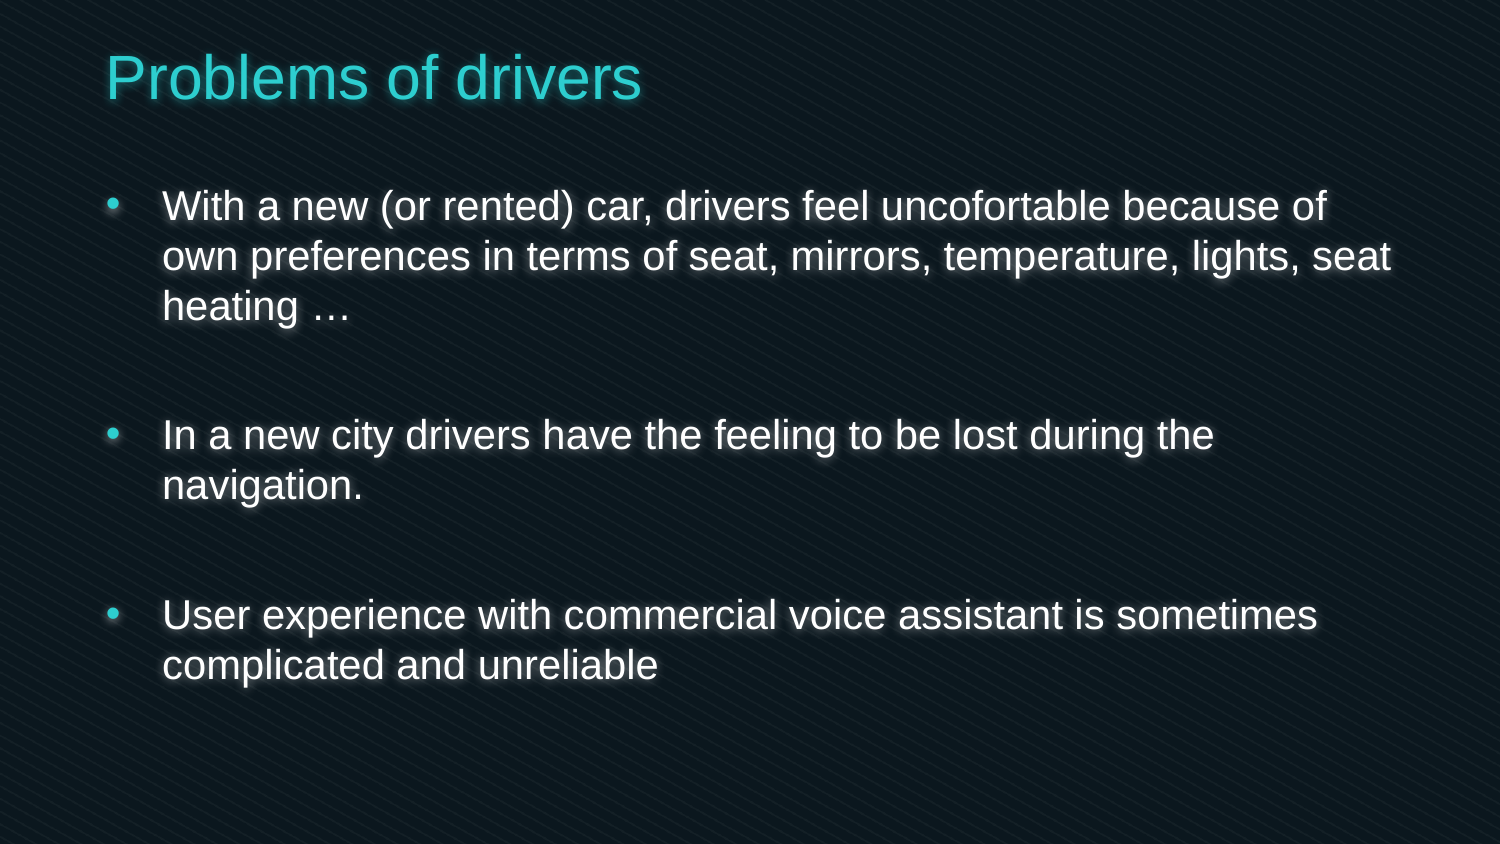

Problems of drivers
# With a new (or rented) car, drivers feel uncofortable because of own preferences in terms of seat, mirrors, temperature, lights, seat heating …
In a new city drivers have the feeling to be lost during the navigation.
User experience with commercial voice assistant is sometimes complicated and unreliable